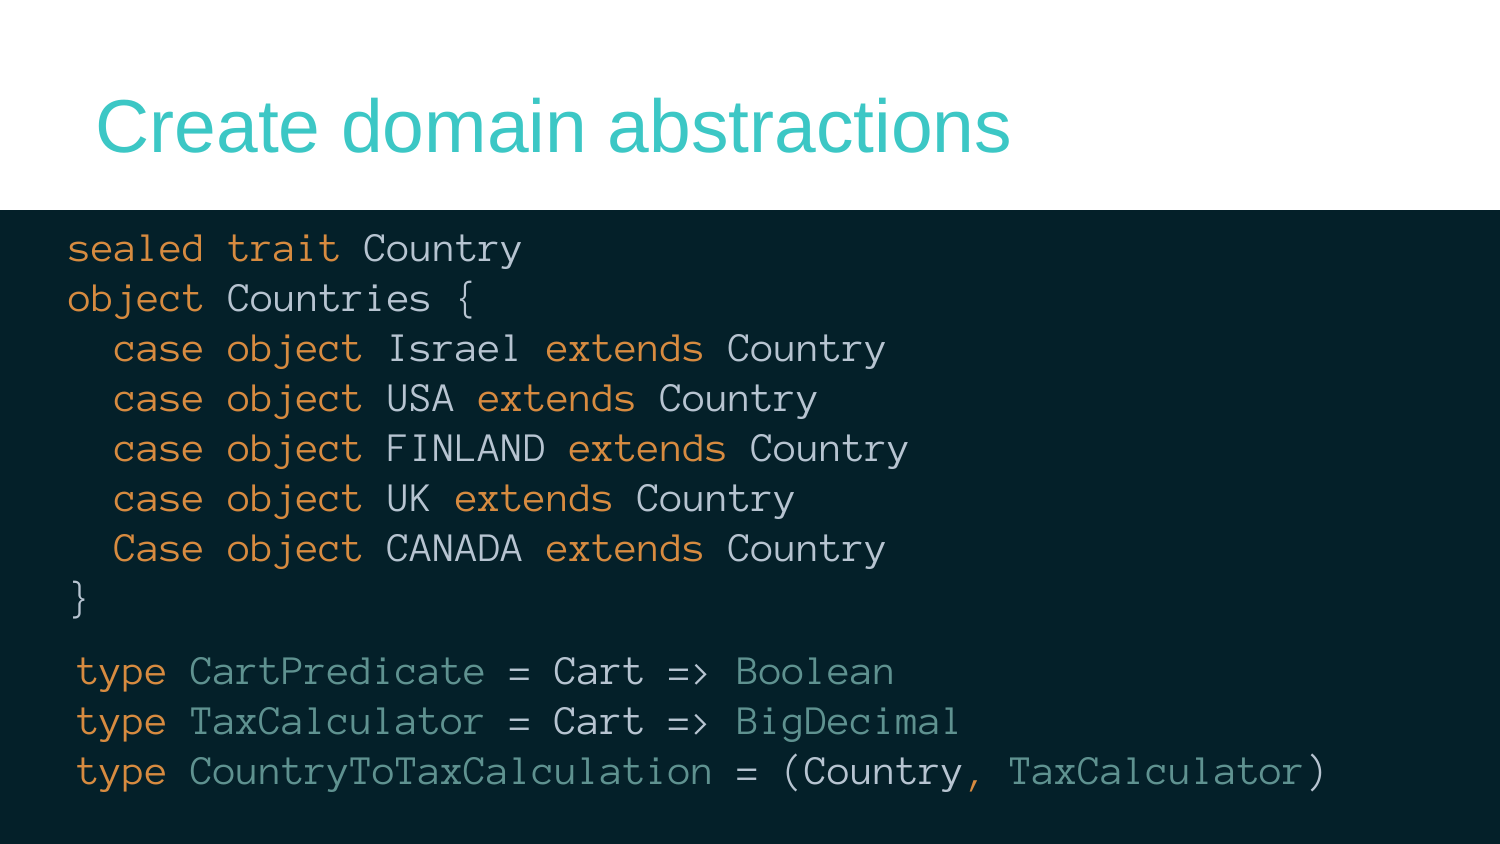

Create domain abstractions

sealed trait Country
object Countries {
  case object Israel extends Country
  case object USA extends Country
  case object FINLAND extends Country
  case object UK extends Country
  Case object CANADA extends Country
}
 type CartPredicate = Cart => Boolean
 type TaxCalculator = Cart => BigDecimal
 type CountryToTaxCalculation = (Country, TaxCalculator)